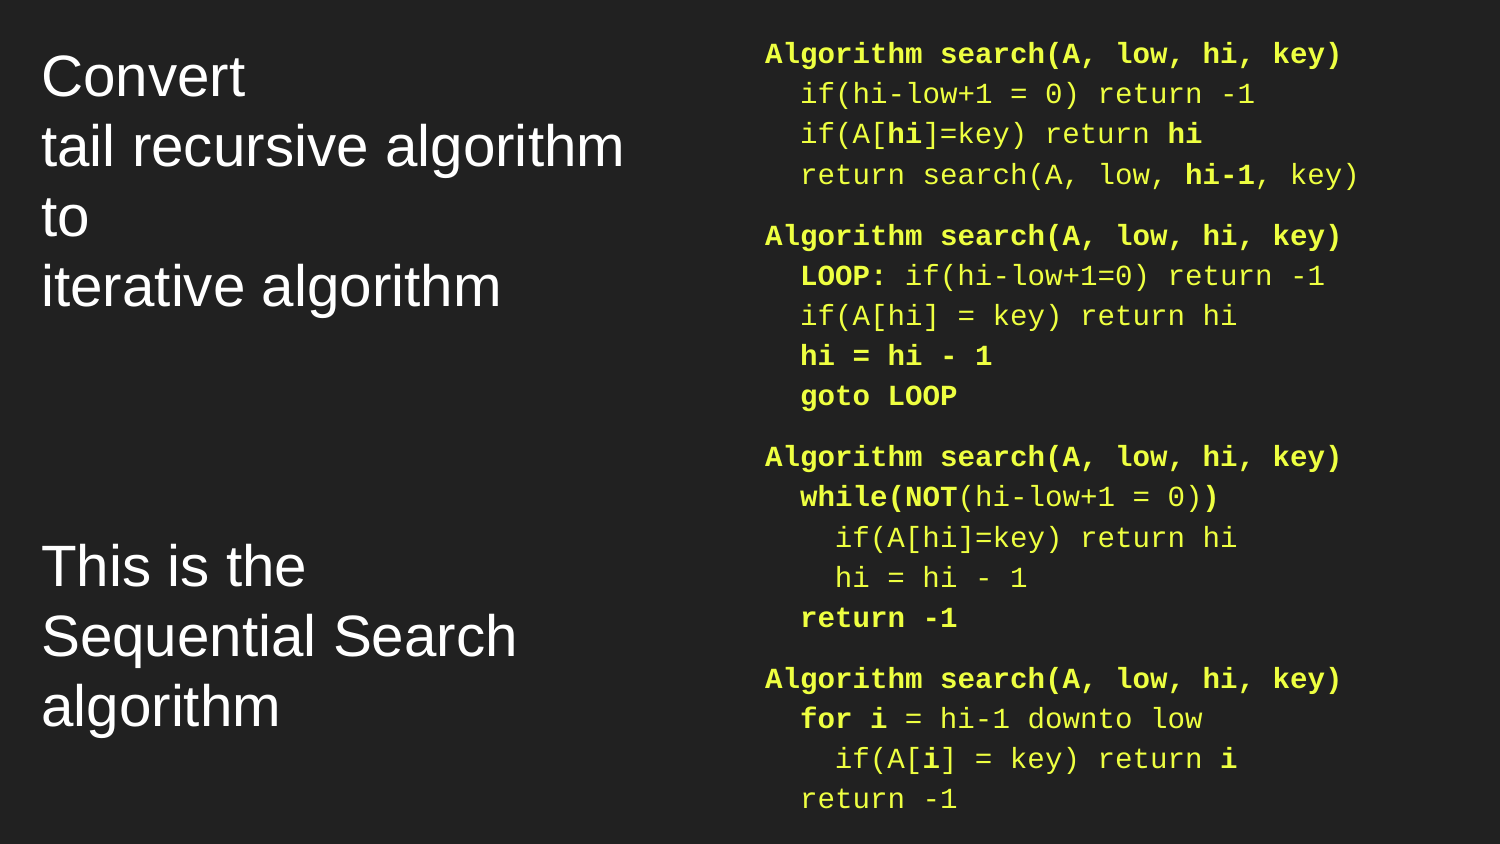

Algorithm search(A, low, hi, key)
  if(hi-low+1 = 0) return -1
  if(A[hi]=key) return hi
  return search(A, low, hi-1, key)
Algorithm search(A, low, hi, key)
  LOOP: if(hi-low+1=0) return -1
  if(A[hi] = key) return hi
  hi = hi - 1
  goto LOOP
Algorithm search(A, low, hi, key)
  while(NOT(hi-low+1 = 0))
    if(A[hi]=key) return hi
    hi = hi - 1
  return -1
Algorithm search(A, low, hi, key)
  for i = hi-1 downto low
    if(A[i] = key) return i
  return -1
# Convert
tail recursive algorithm
to
iterative algorithm

This is the
Sequential Search algorithm